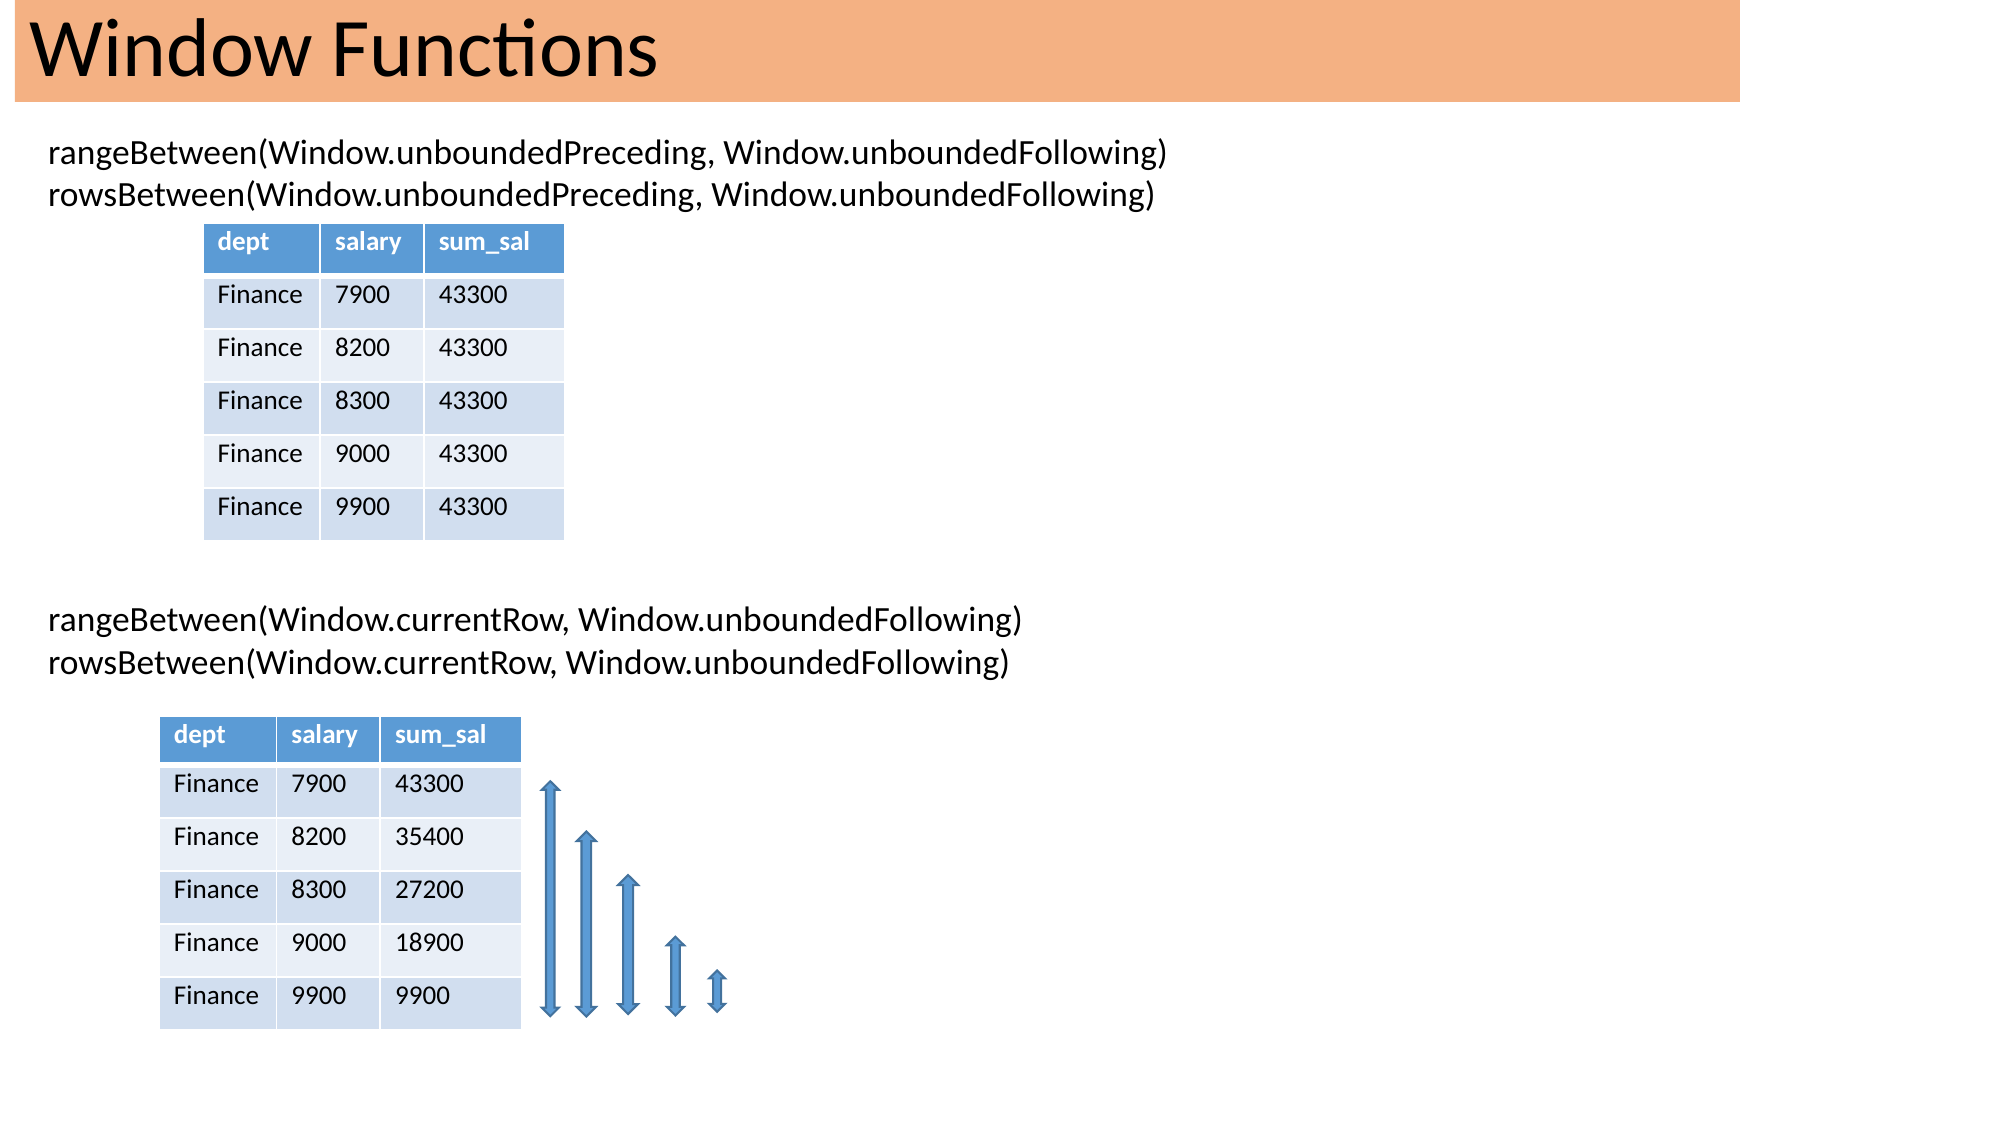

Window Functions
rangeBetween(Window.unboundedPreceding, Window.unboundedFollowing)
rowsBetween(Window.unboundedPreceding, Window.unboundedFollowing)

rangeBetween(Window.currentRow, Window.unboundedFollowing)
rowsBetween(Window.currentRow, Window.unboundedFollowing)

| dept | salary | sum\_sal |
| --- | --- | --- |
| Finance | 7900 | 43300 |
| Finance | 8200 | 43300 |
| Finance | 8300 | 43300 |
| Finance | 9000 | 43300 |
| Finance | 9900 | 43300 |
| dept | salary | sum\_sal |
| --- | --- | --- |
| Finance | 7900 | 43300 |
| Finance | 8200 | 35400 |
| Finance | 8300 | 27200 |
| Finance | 9000 | 18900 |
| Finance | 9900 | 9900 |